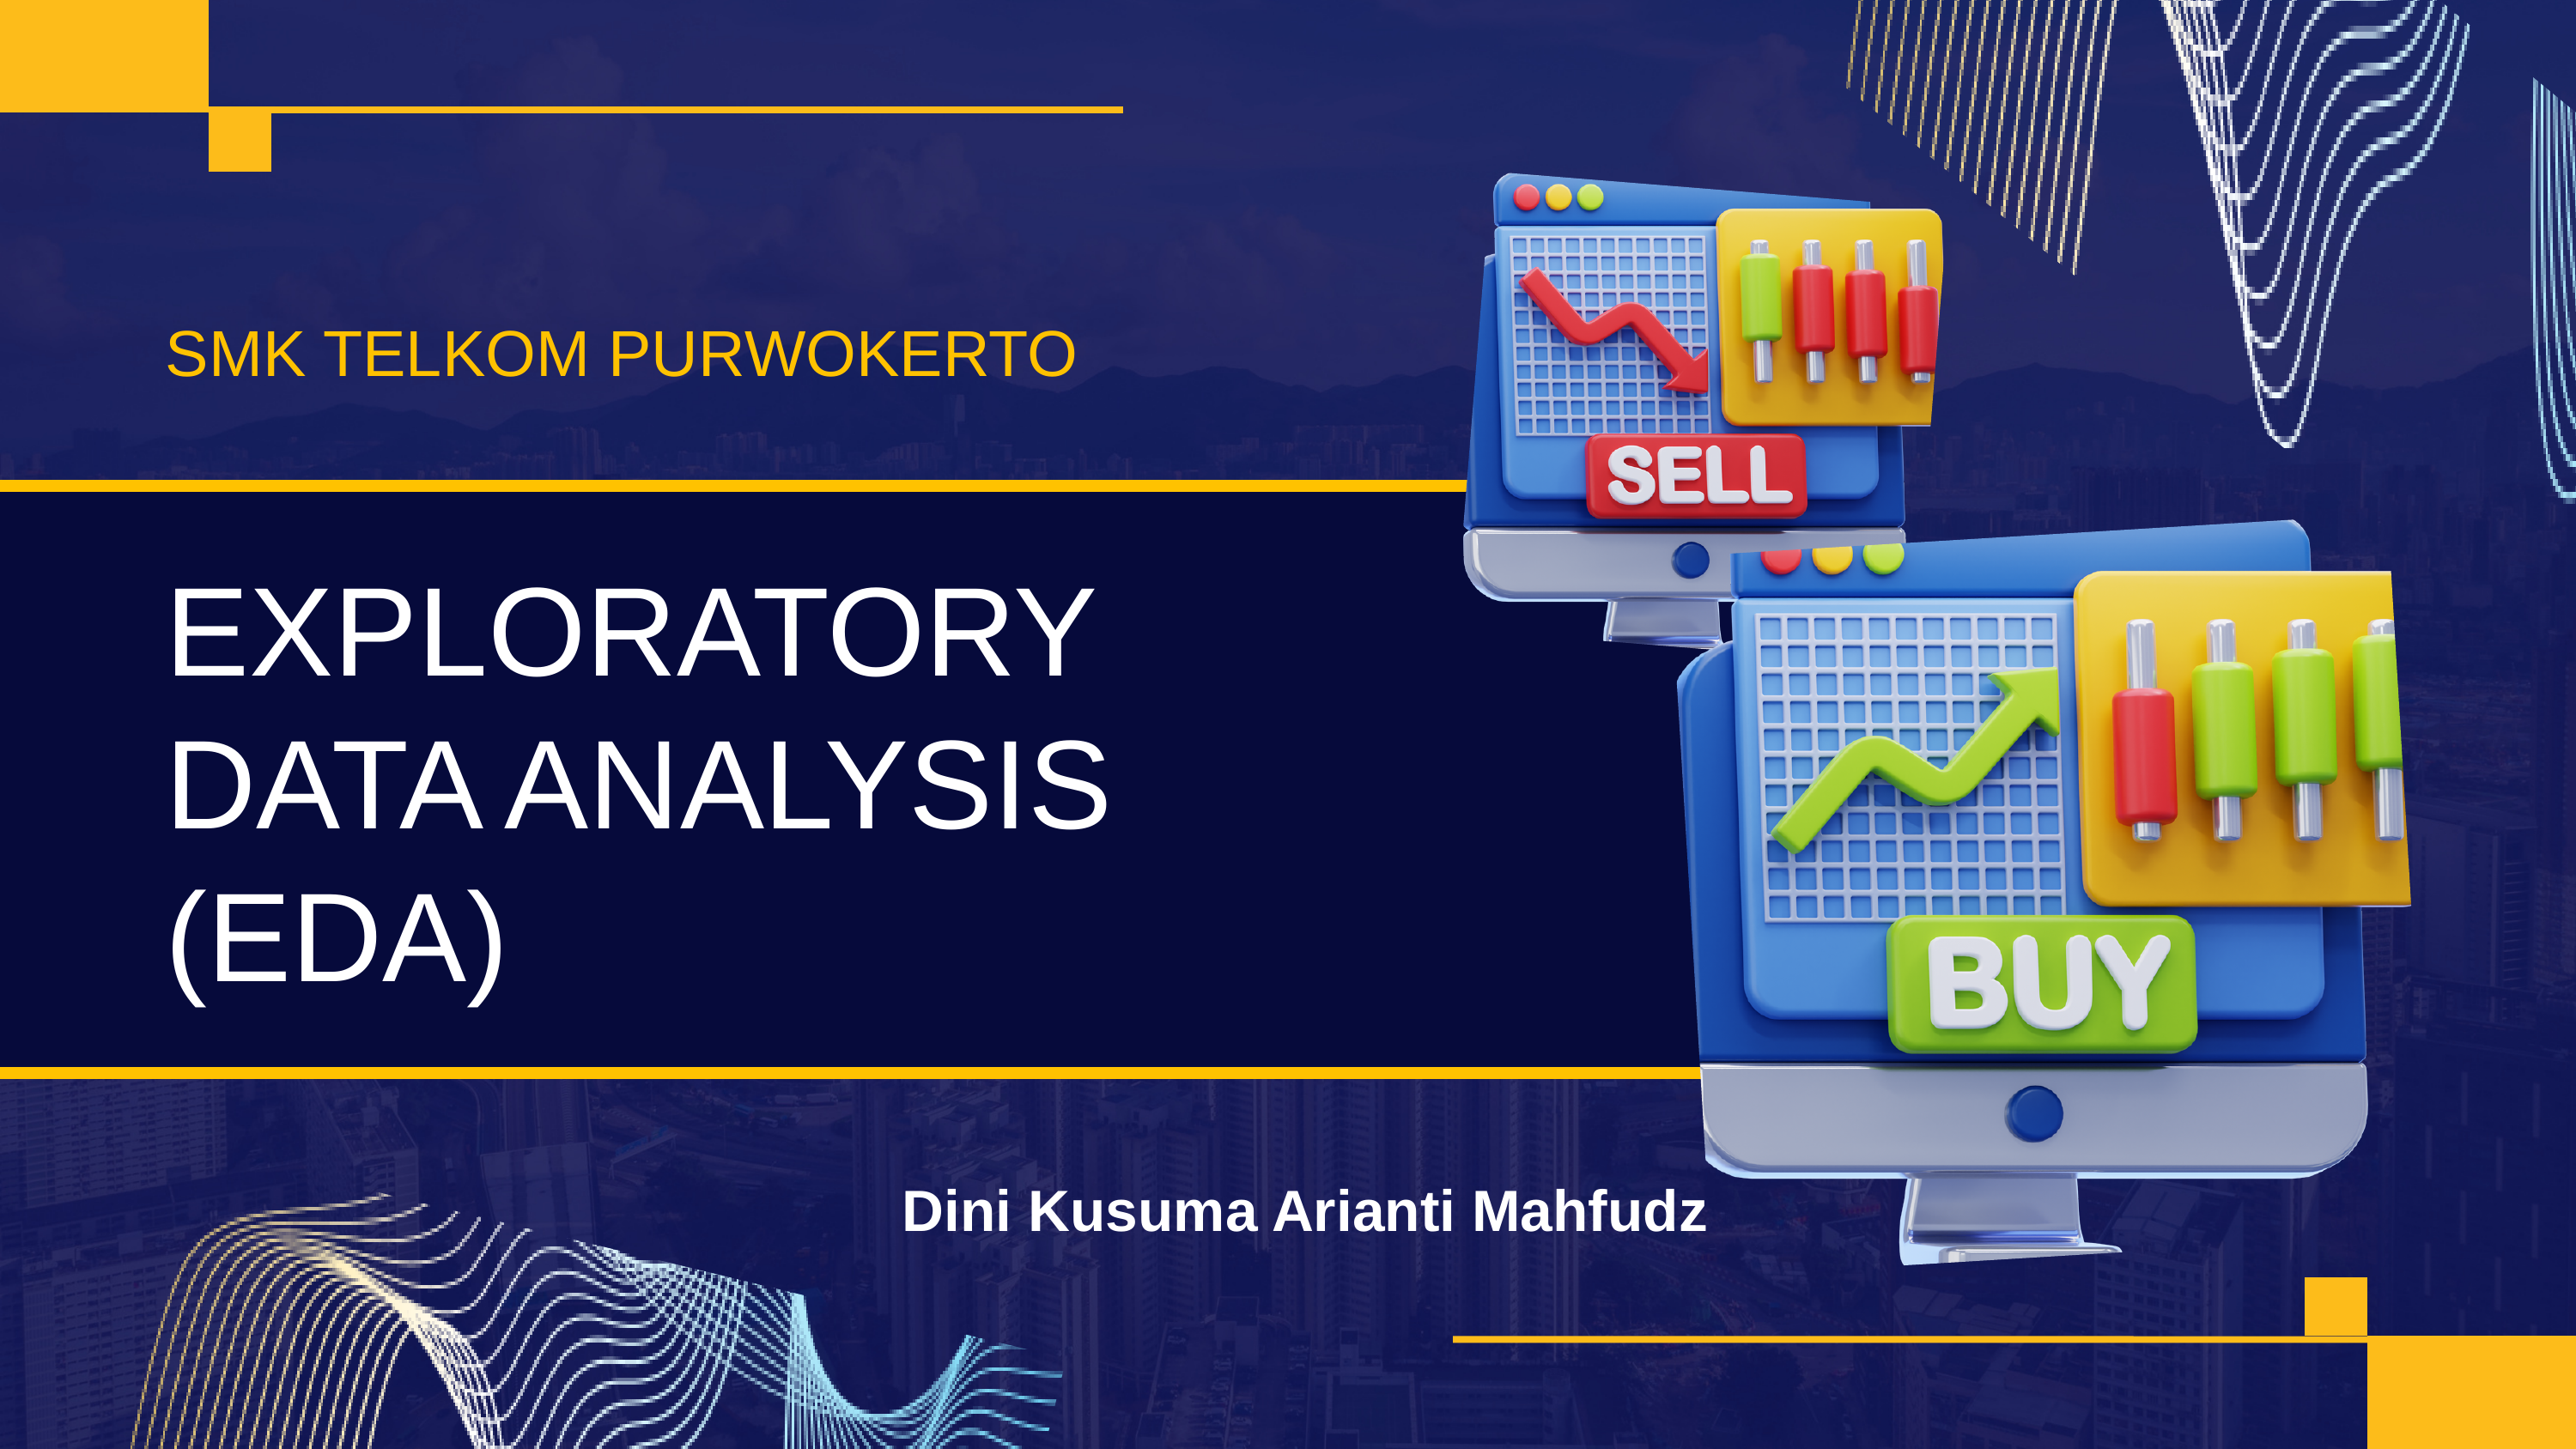

SMK TELKOM PURWOKERTO

EXPLORATORY
DATA ANALYSIS
(EDA)
Dini Kusuma Arianti Mahfudz